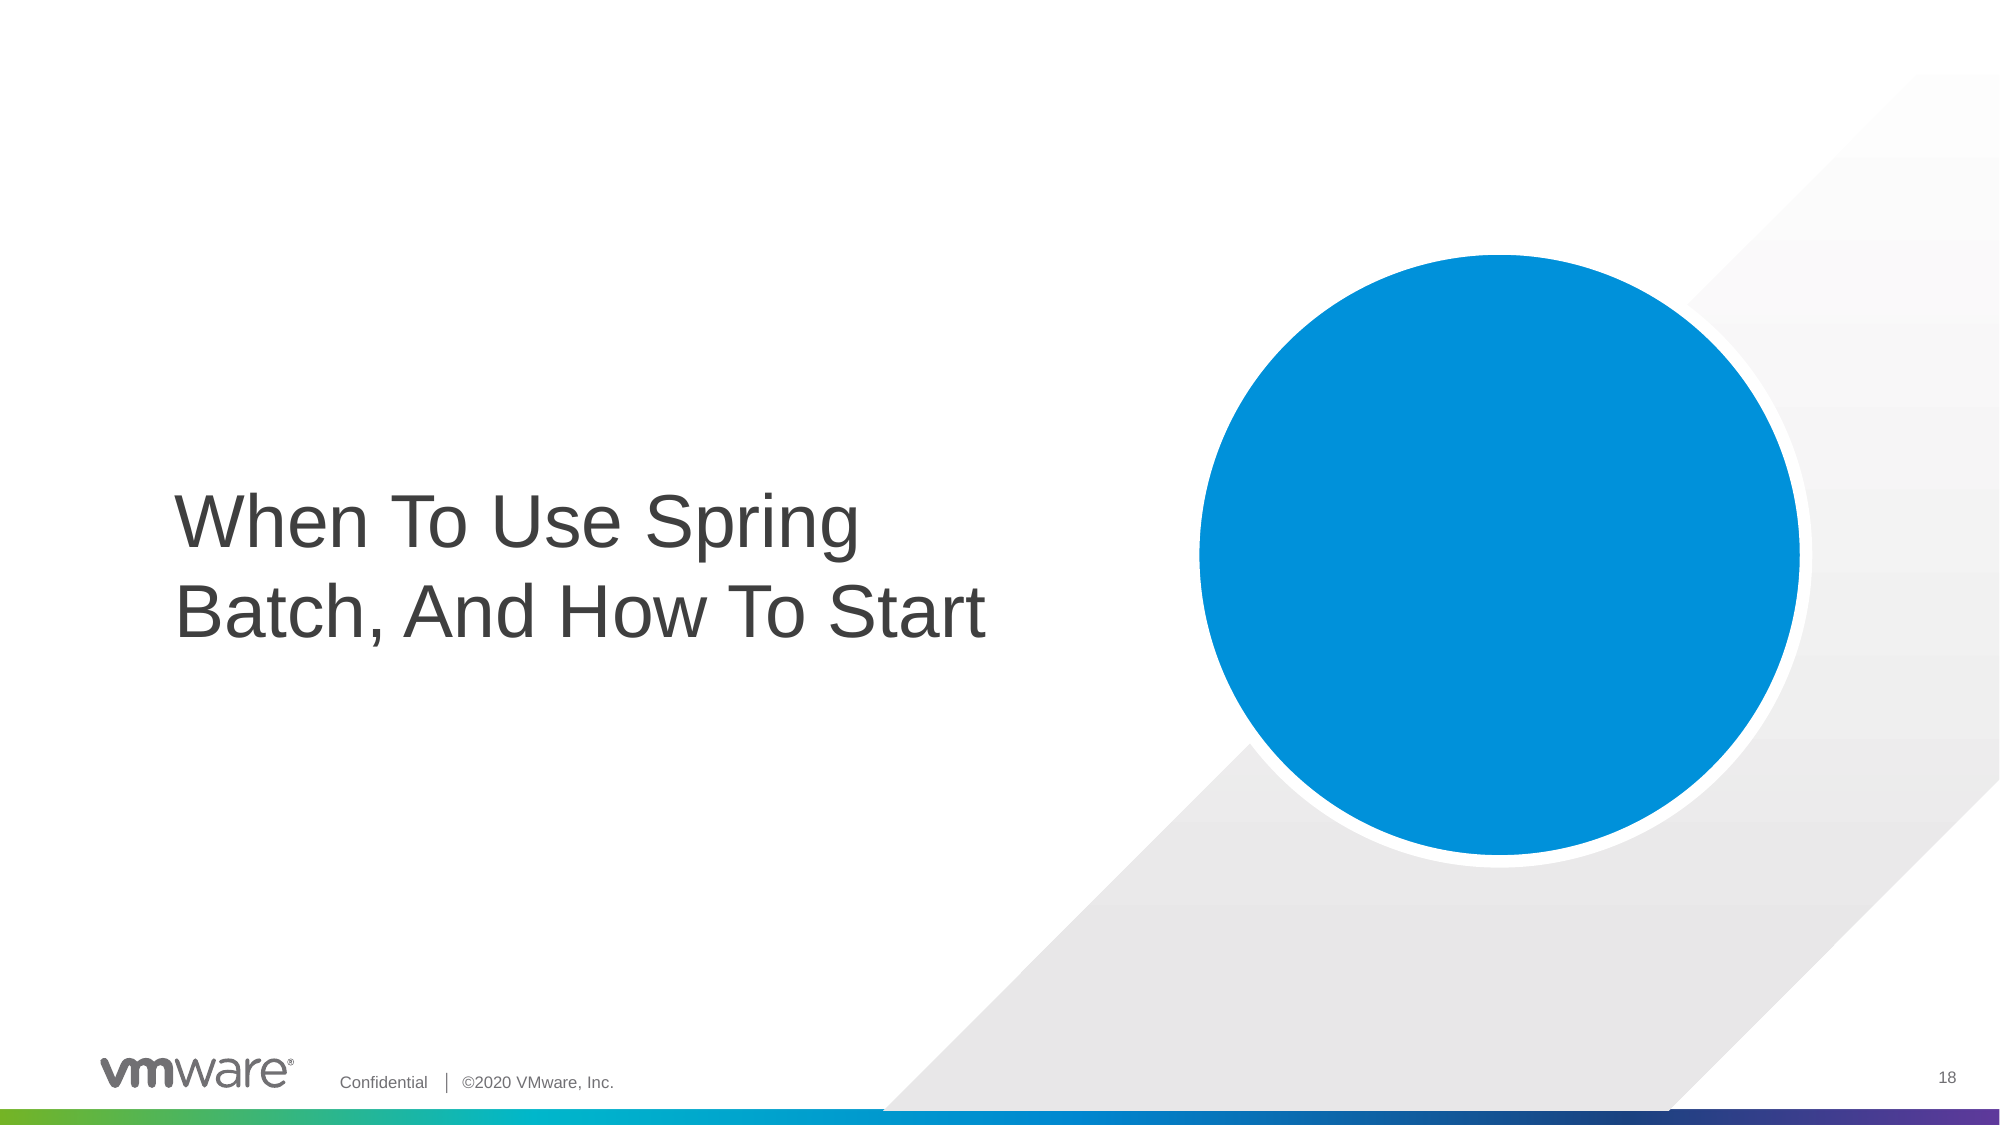

When To Use Spring Batch, And How To Start